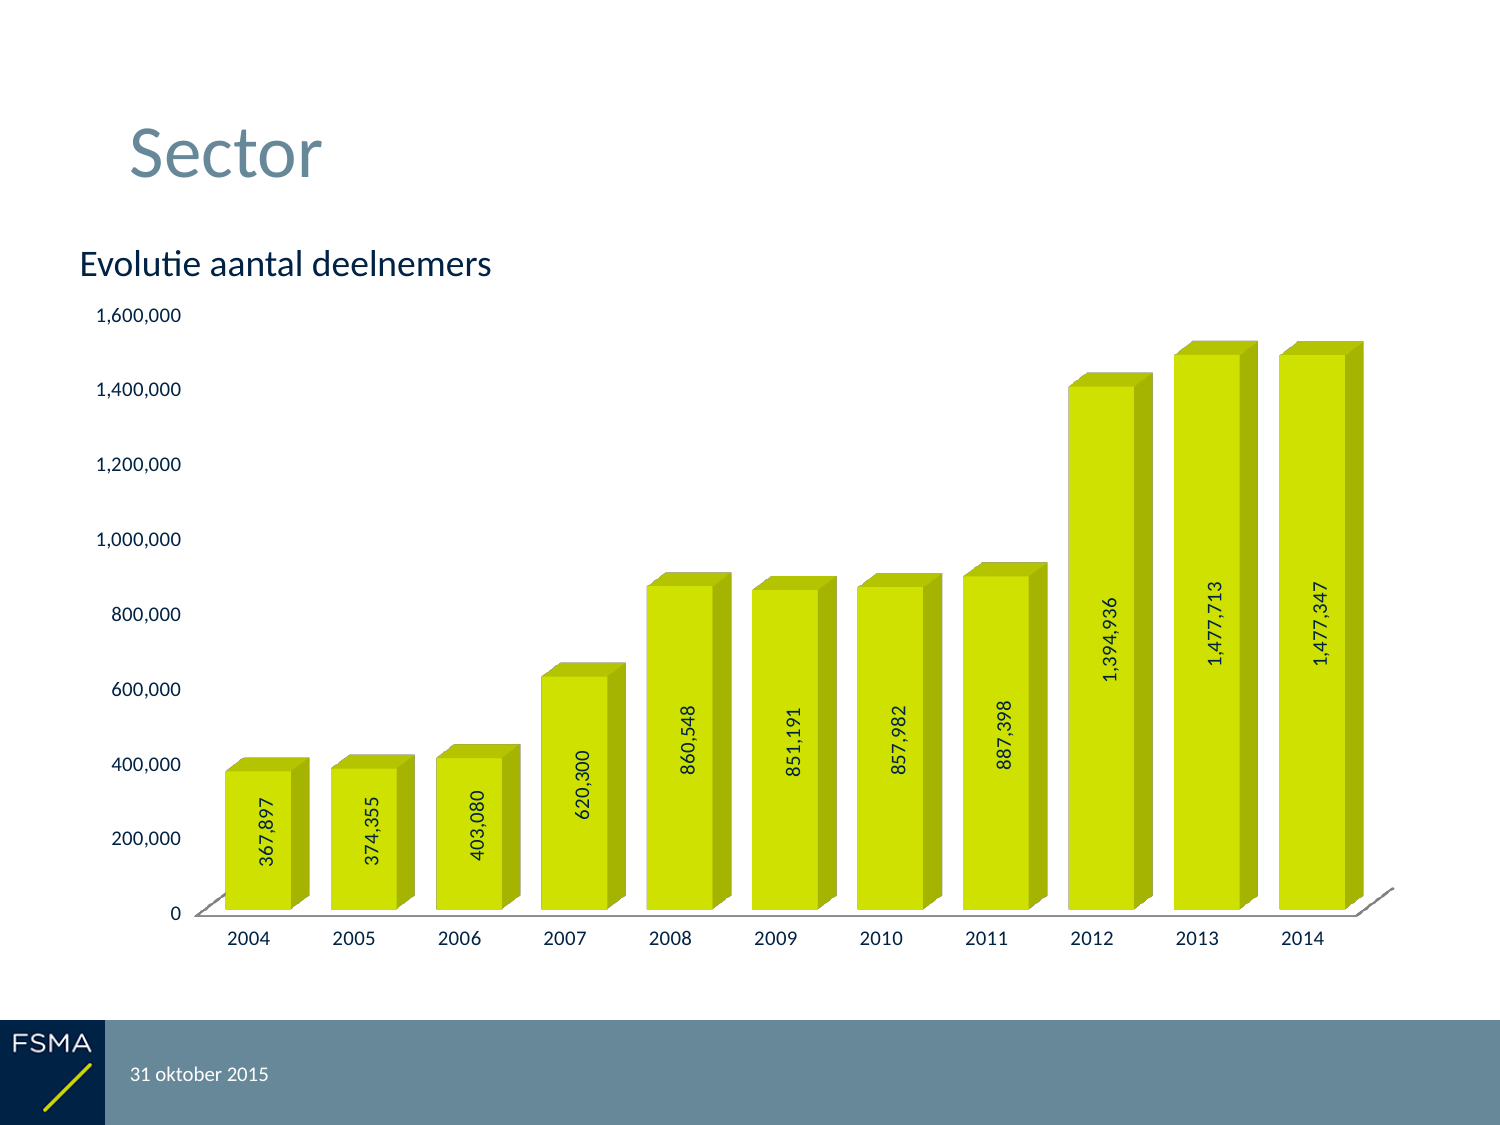

# Sector
Evolutie aantal deelnemers

[unsupported chart]

31 oktober 2015
Rapportering over het boekjaar 2014
8